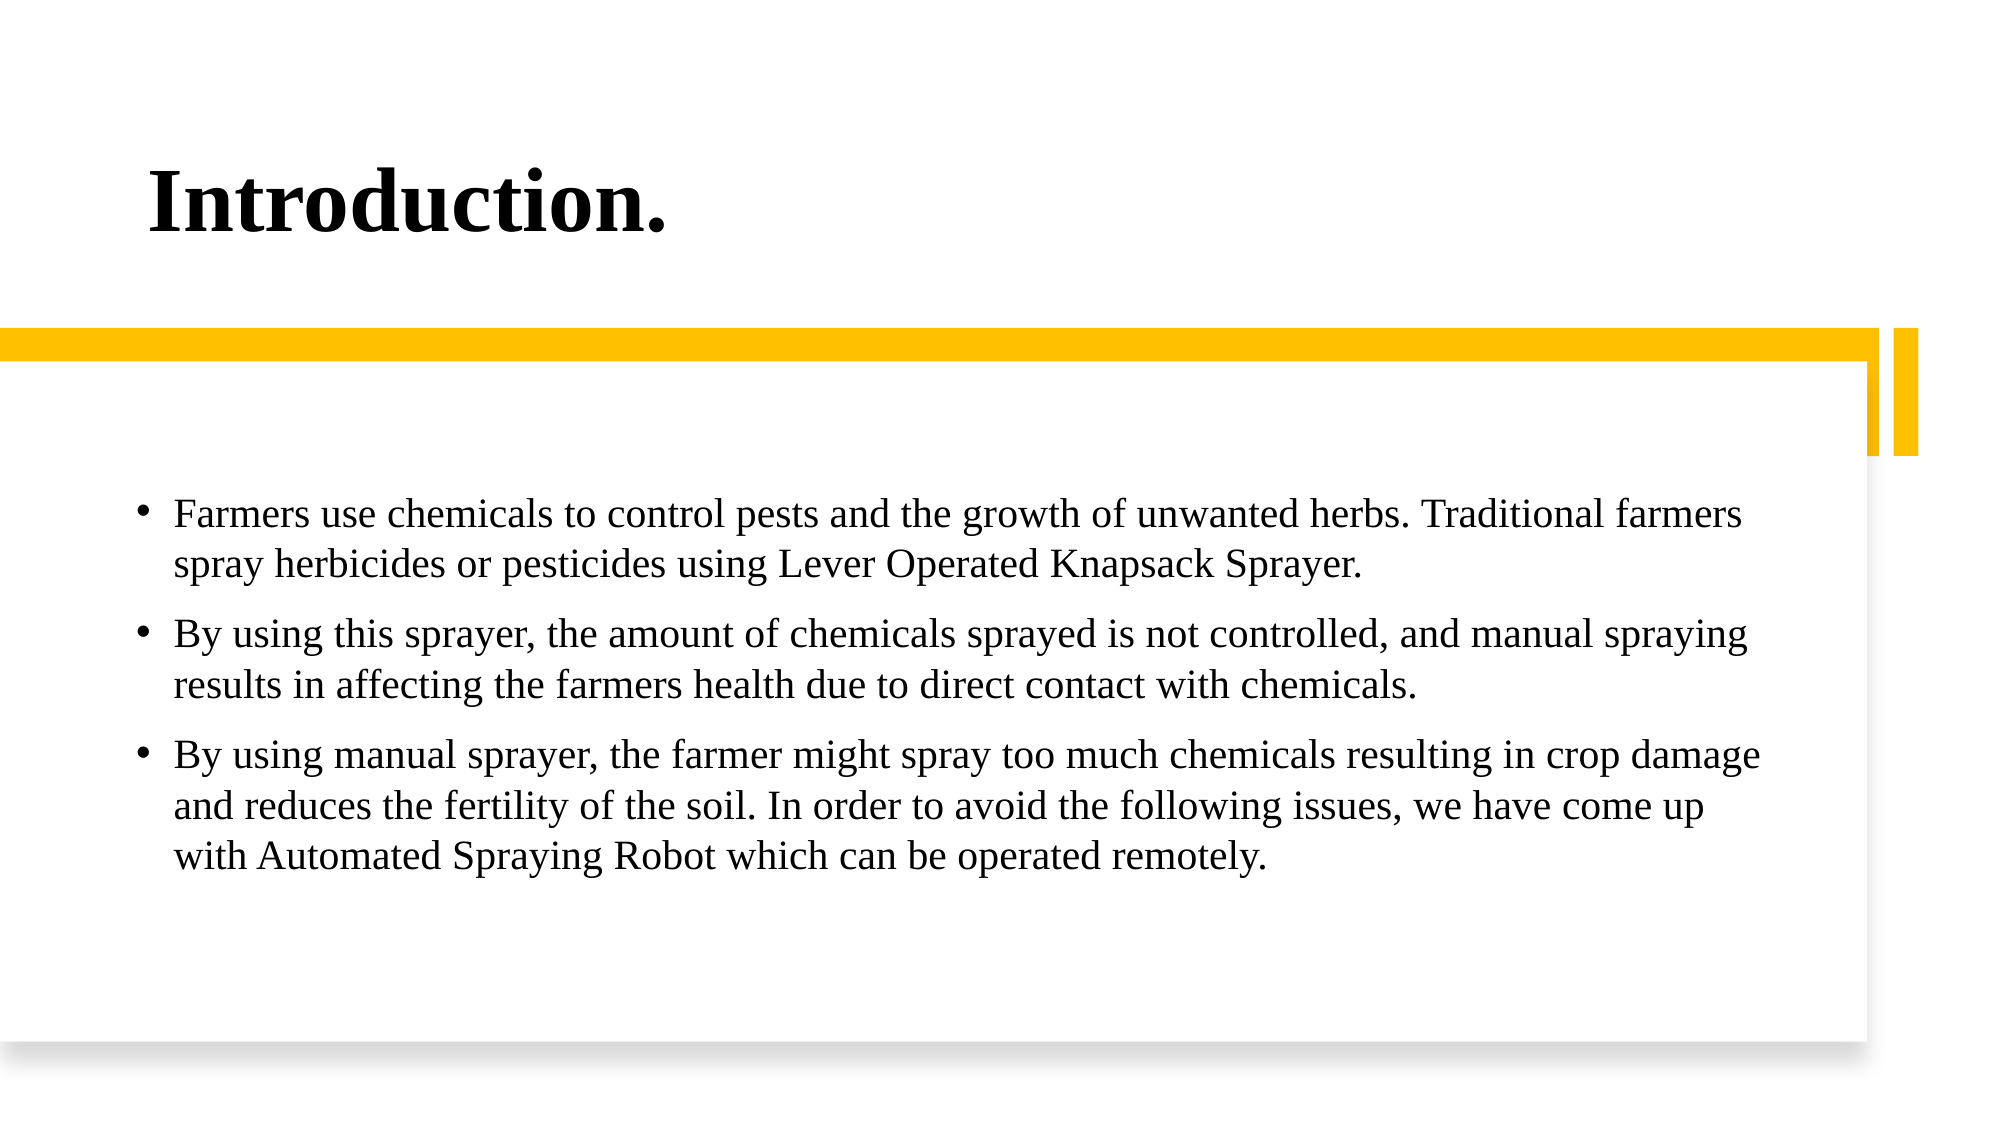

# Introduction.

Farmers use chemicals to control pests and the growth of unwanted herbs. Traditional farmers spray herbicides or pesticides using Lever Operated Knapsack Sprayer.
By using this sprayer, the amount of chemicals sprayed is not controlled, and manual spraying results in affecting the farmers health due to direct contact with chemicals.
By using manual sprayer, the farmer might spray too much chemicals resulting in crop damage and reduces the fertility of the soil. In order to avoid the following issues, we have come up with Automated Spraying Robot which can be operated remotely.